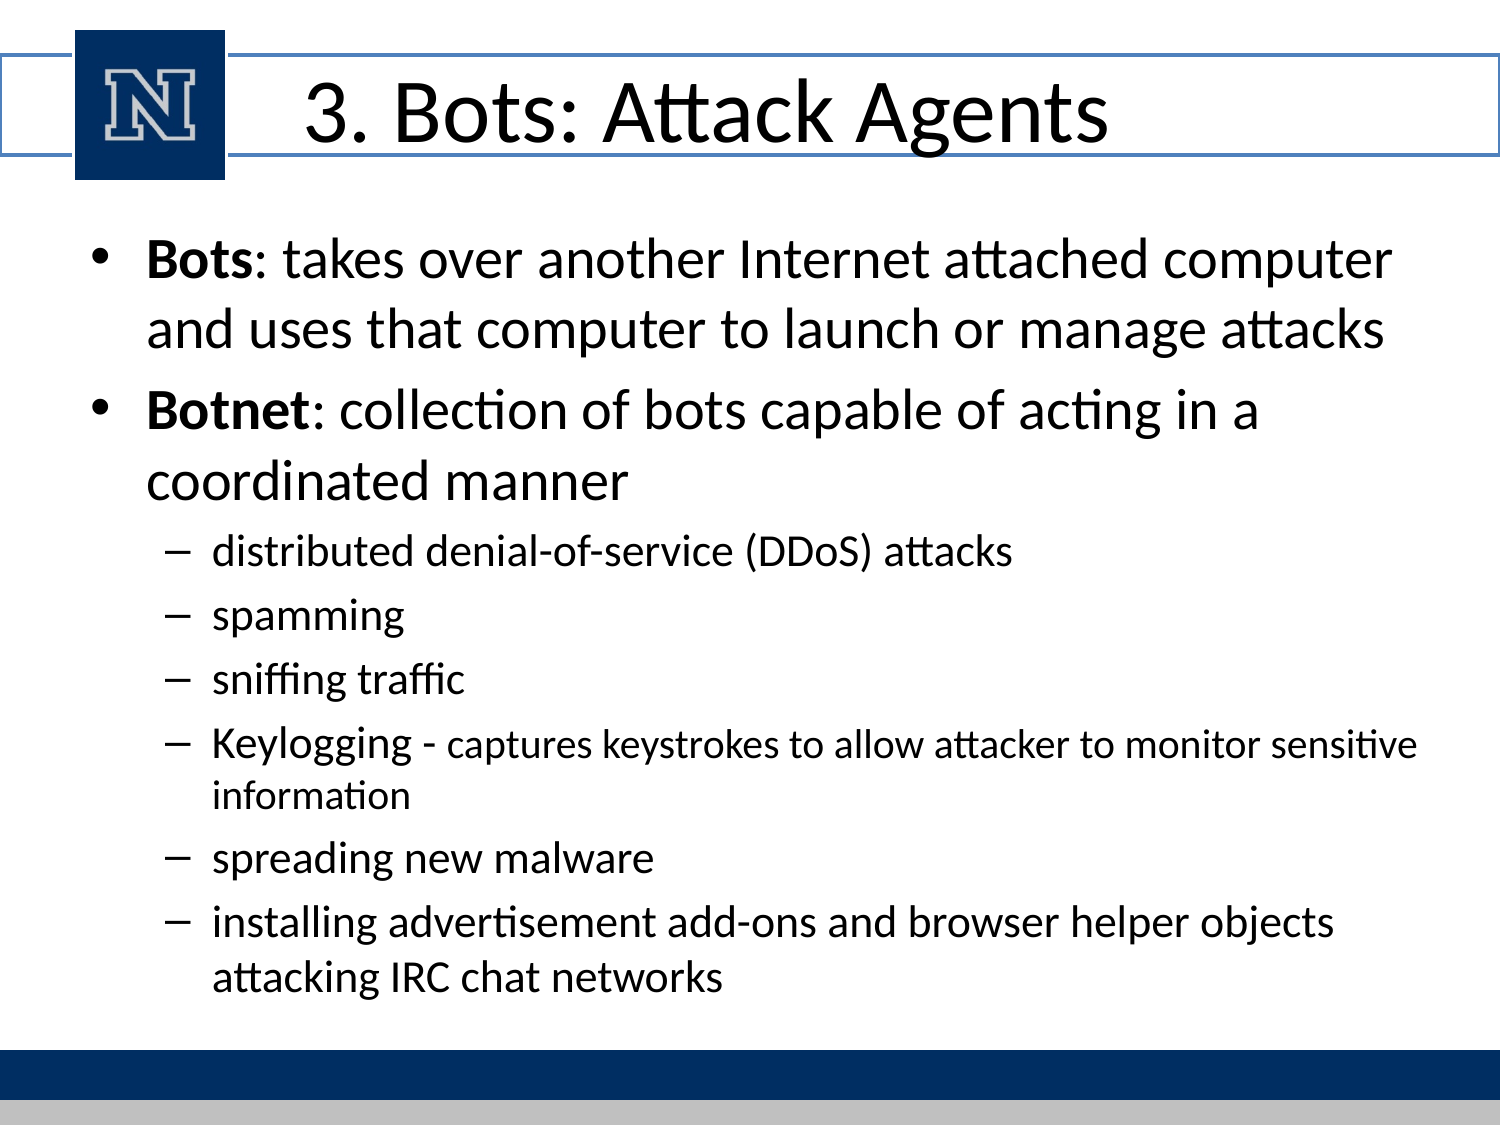

# 3. Bots: Attack Agents
Bots: takes over another Internet attached computer and uses that computer to launch or manage attacks
Botnet: collection of bots capable of acting in a coordinated manner
distributed denial-of-service (DDoS) attacks
spamming
sniffing traffic
Keylogging - captures keystrokes to allow attacker to monitor sensitive information
spreading new malware
installing advertisement add-ons and browser helper objects attacking IRC chat networks